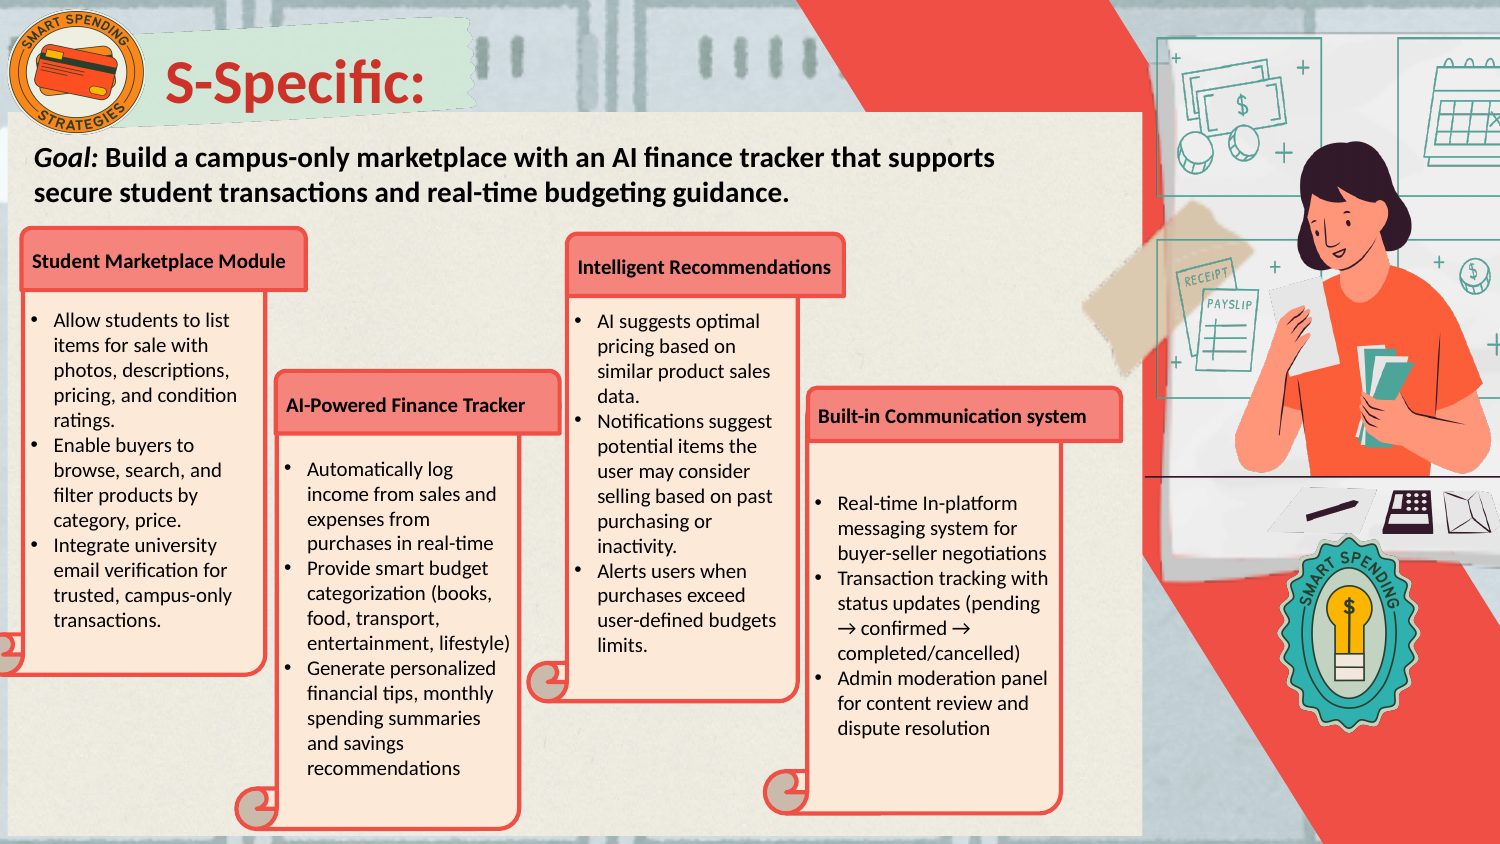

S-Specific:

Goal: Build a campus-only marketplace with an AI finance tracker that supports secure student transactions and real-time budgeting guidance.
Student Marketplace Module
Intelligent Recommendations
Allow students to list items for sale with photos, descriptions, pricing, and condition ratings.
Enable buyers to browse, search, and filter products by category, price.
Integrate university email verification for trusted, campus-only transactions.
AI suggests optimal pricing based on similar product sales data.
Notifications suggest potential items the user may consider selling based on past purchasing or inactivity.
Alerts users when purchases exceed user-defined budgets limits.
AI-Powered Finance Tracker
Automatically log income from sales and expenses from purchases in real-time
Provide smart budget categorization (books, food, transport, entertainment, lifestyle)
Generate personalized financial tips, monthly spending summaries and savings recommendations
Built-in Communication system
Real-time In-platform messaging system for buyer-seller negotiations
Transaction tracking with status updates (pending → confirmed → completed/cancelled)
Admin moderation panel for content review and dispute resolution